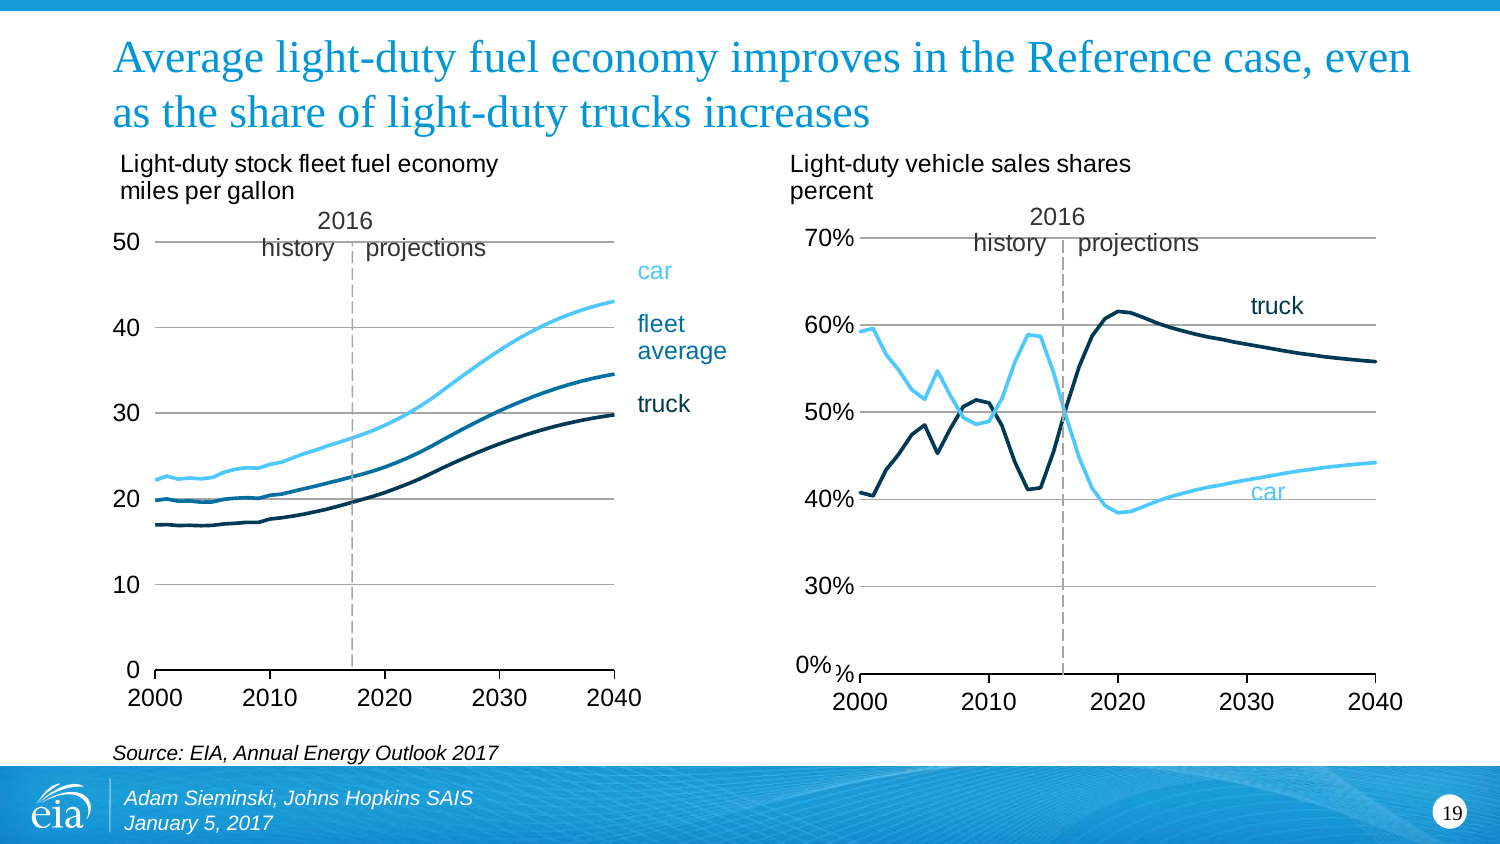

# Average light-duty fuel economy improves in the Reference case, even as the share of light-duty trucks increases

### Chart

| Category | car | truck | fleet |
|---|---|---|---|
| 36526 | 22.16902 | 16.954716 | 19.806637 |
| 36892 | 22.659943 | 16.998014 | 19.995205 |
| 37257 | 22.302584 | 16.883112 | 19.72757 |
| 37622 | 22.432522 | 16.910892 | 19.752296 |
| 37987 | 22.332081 | 16.86729 | 19.612953 |
| 38353 | 22.506317 | 16.906782 | 19.640175 |
| 38718 | 23.110813 | 17.070404 | 19.953842 |
| 39083 | 23.462751 | 17.1465 | 20.073391 |
| 39448 | 23.636827 | 17.259867 | 20.138891 |
| 39814 | 23.576584 | 17.249863 | 20.05566 |
| 40179 | 24.028645 | 17.641689 | 20.41407 |
| 40544 | 24.275986 | 17.789351 | 20.552092 |
| 40909 | 24.794125 | 17.986536 | 20.869154 |
| 41275 | 25.296543 | 18.229473 | 21.19198 |
| 41640 | 25.700798 | 18.511452 | 21.501316 |
| 42005 | 26.180325 | 18.810221 | 21.843988 |
| 42370 | 26.594822 | 19.165146 | 22.171402 |
| 42736 | 27.035803 | 19.536013 | 22.516642 |
| 43101 | 27.490801 | 19.917969 | 22.871893 |
| 43466 | 28.000191 | 20.307304 | 23.258692 |
| 43831 | 28.581511 | 20.733173 | 23.701466 |
| 44197 | 29.231827 | 21.228065 | 24.220213 |
| 44562 | 29.958292 | 21.749025 | 24.787304 |
| 44927 | 30.761051 | 22.304924 | 25.405645 |
| 45292 | 31.624142 | 22.935543 | 26.097639 |
| 45658 | 32.613914 | 23.584913 | 26.845806 |
| 46023 | 33.595356 | 24.205549 | 27.573624 |
| 46388 | 34.577026 | 24.801985 | 28.287922 |
| 46753 | 35.533855 | 25.375593 | 28.98053 |
| 47119 | 36.459286 | 25.919325 | 29.645054 |
| 47484 | 37.348694 | 26.430159 | 30.278172 |
| 47849 | 38.185677 | 26.909204 | 30.876719 |
| 48214 | 38.96711 | 27.35668 | 31.440388 |
| 48580 | 39.686886 | 27.775911 | 31.968555 |
| 48945 | 40.350117 | 28.165186 | 32.460842 |
| 49310 | 40.95208 | 28.520296 | 32.911579 |
| 49675 | 41.491768 | 28.84136 | 33.322674 |
| 50041 | 41.97015 | 29.129623 | 33.692608 |
| 50406 | 42.388802 | 29.386292 | 34.022533 |
| 50771 | 42.754642 | 29.609747 | 34.313736 |
| 51136 | 43.073948 | 29.803581 | 34.569447 |
| 51502 | 43.347191 | 29.972193 | 34.792301 |
| 51867 | 43.578648 | 30.117104 | 34.984241 |
| 52232 | 43.773052 | 30.24172 | 35.148712 |
| 52597 | 43.933643000000004 | 30.349169 | 35.289043 |
| 52963 | 44.06303 | 30.443201 | 35.409069 |
| 53328 | 44.166801 | 30.525713 | 35.511597 |
| 53693 | 44.250504 | 30.597397 | 35.598686 |
| 54058 | 44.313457 | 30.661419 | 35.671432 |
| 54424 | 44.359848 | 30.719809 | 35.733757 |
| 54789 | 44.398464 | 30.773081 | 35.790092 |

### Chart

| Category | light trucks share | passenger cars share |
|---|---|---|
| 36526 | 0.4078499257551276 | 0.5921500225548767 |
| 36892 | 0.4039620438111873 | 0.5960379299990465 |
| 37257 | 0.4336141052121754 | 0.566385946067166 |
| 37622 | 0.4519613845360274 | 0.5480385644427768 |
| 37987 | 0.4741445055182751 | 0.5258555445870166 |
| 38353 | 0.4853037985189594 | 0.5146962498860858 |
| 38718 | 0.45271240868435336 | 0.5472875913156465 |
| 39083 | 0.48108210281836383 | 0.5189178970848787 |
| 39448 | 0.5062779180723457 | 0.4937220819276542 |
| 39814 | 0.5139708271948197 | 0.48602922605616156 |
| 40179 | 0.5105899762833351 | 0.4894100238358208 |
| 40544 | 0.48461179655897263 | 0.5153882034410274 |
| 40909 | 0.4427620606485368 | 0.5572379673706312 |
| 41275 | 0.4112309254299649 | 0.588769127537521 |
| 41640 | 0.41325961421495166 | 0.5867403363491225 |
| 42005 | 0.45433230852031187 | 0.5456676449696846 |
| 42370 | 0.5064833351618827 | 0.49351670922137625 |
| 42736 | 0.5525695240687113 | 0.44743047593128865 |
| 43101 | 0.5874118878053164 | 0.41258811227914494 |
| 43466 | 0.6071529401225888 | 0.3928470192538046 |
| 43831 | 0.6154369609736848 | 0.3845630390263152 |
| 44197 | 0.6138940599138226 | 0.3861059401692485 |
| 44562 | 0.6083598718591999 | 0.39164008746492235 |
| 44927 | 0.6023094983420587 | 0.3976905017415377 |
| 45292 | 0.5973563281923653 | 0.40264363109555135 |
| 45658 | 0.5931790349852647 | 0.4068209650147353 |
| 46023 | 0.5894327271364419 | 0.41056731344014347 |
| 46388 | 0.5861084085253875 | 0.41389159155765104 |
| 46753 | 0.5835528211167192 | 0.4164471385372546 |
| 47119 | 0.5804305166869346 | 0.41956948339528816 |
| 47484 | 0.5777253588283991 | 0.4222746410896262 |
| 47849 | 0.5752797638117231 | 0.4247202361882769 |
| 48214 | 0.5725863102506755 | 0.4274136898307974 |
| 48580 | 0.5699818613799054 | 0.43001817822540467 |
| 48945 | 0.5675133697430079 | 0.43248666961377114 |
| 49310 | 0.5656565577695659 | 0.4343434422304341 |
| 49675 | 0.5635333078071486 | 0.4364666921928514 |
| 50041 | 0.5619162424670476 | 0.43808371895836684 |
| 50406 | 0.5603946969390464 | 0.4396053413308849 |
| 50771 | 0.5590645890294441 | 0.4409353727432414 |
| 51136 | 0.5578353721523835 | 0.4421646660127952 |
| 51502 | 0.5568837701491549 | 0.44311622985084514 |
| 51867 | 0.5560270336987491 | 0.44397296630125094 |
| 52232 | 0.5553279577185074 | 0.444672042358947 |
| 52597 | 0.5550997800778084 | 0.4449001822059319 |
| 52963 | 0.5549561272992147 | 0.44504387262420475 |
| 53328 | 0.55477423646756 | 0.44522572644631114 |
| 53693 | 0.5549398548322299 | 0.44506014516777015 |
| 54058 | 0.5555603783468929 | 0.4444396584161048 |
| 54424 | 0.5561160052161658 | 0.4438840314035595 |
| 54789 | 0.5561087498230767 | 0.44389128658546545 |
Source: EIA, Annual Energy Outlook 2017
Adam Sieminski, Johns Hopkins SAIS
January 5, 2017
19